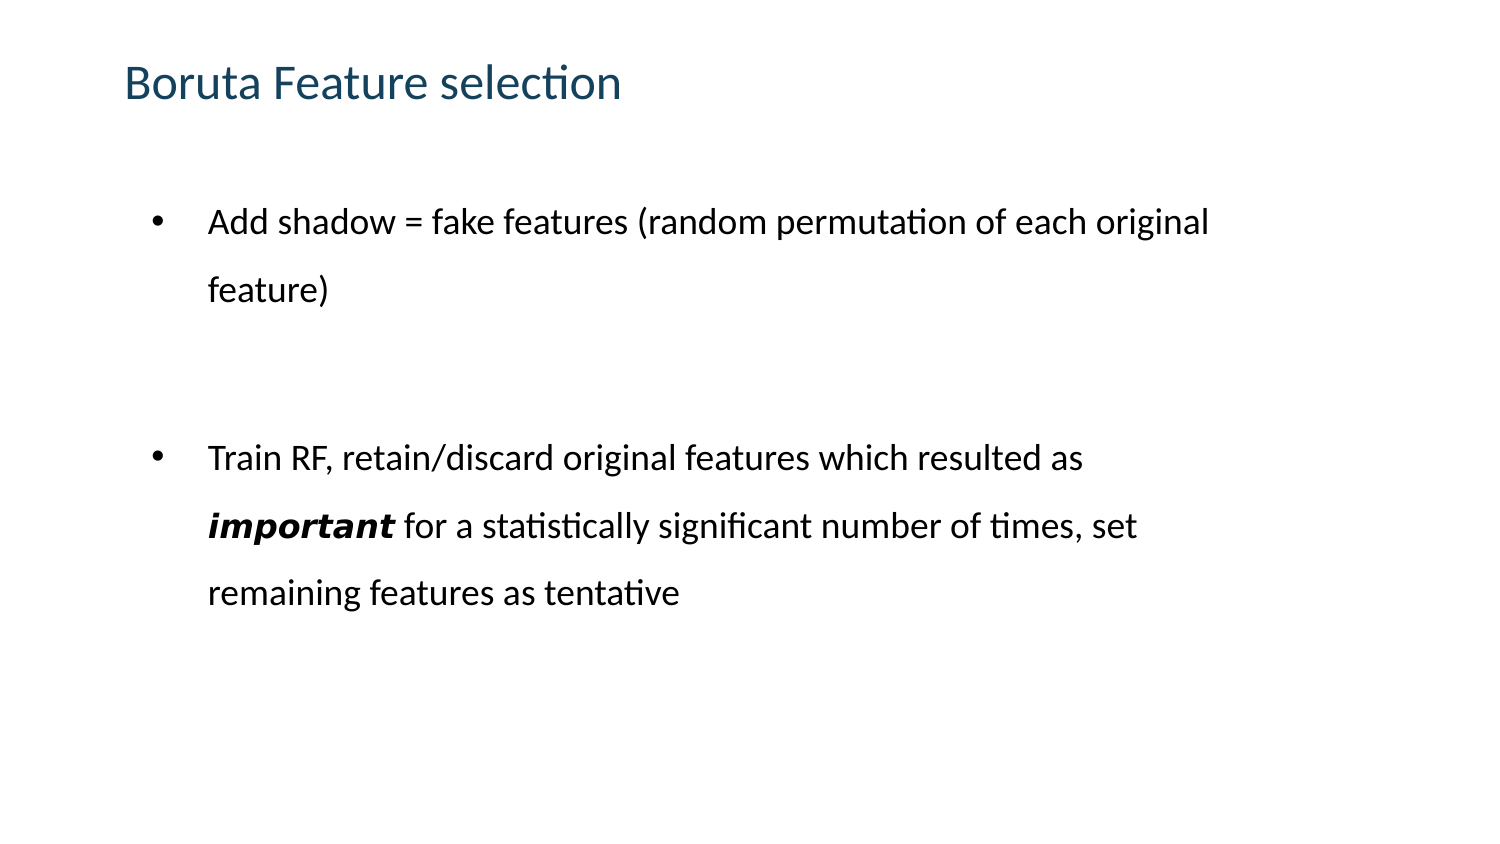

# Boruta Feature selection
Add shadow = fake features (random permutation of each original feature)

Train RF, retain/discard original features which resulted as important for a statistically significant number of times, set remaining features as tentative